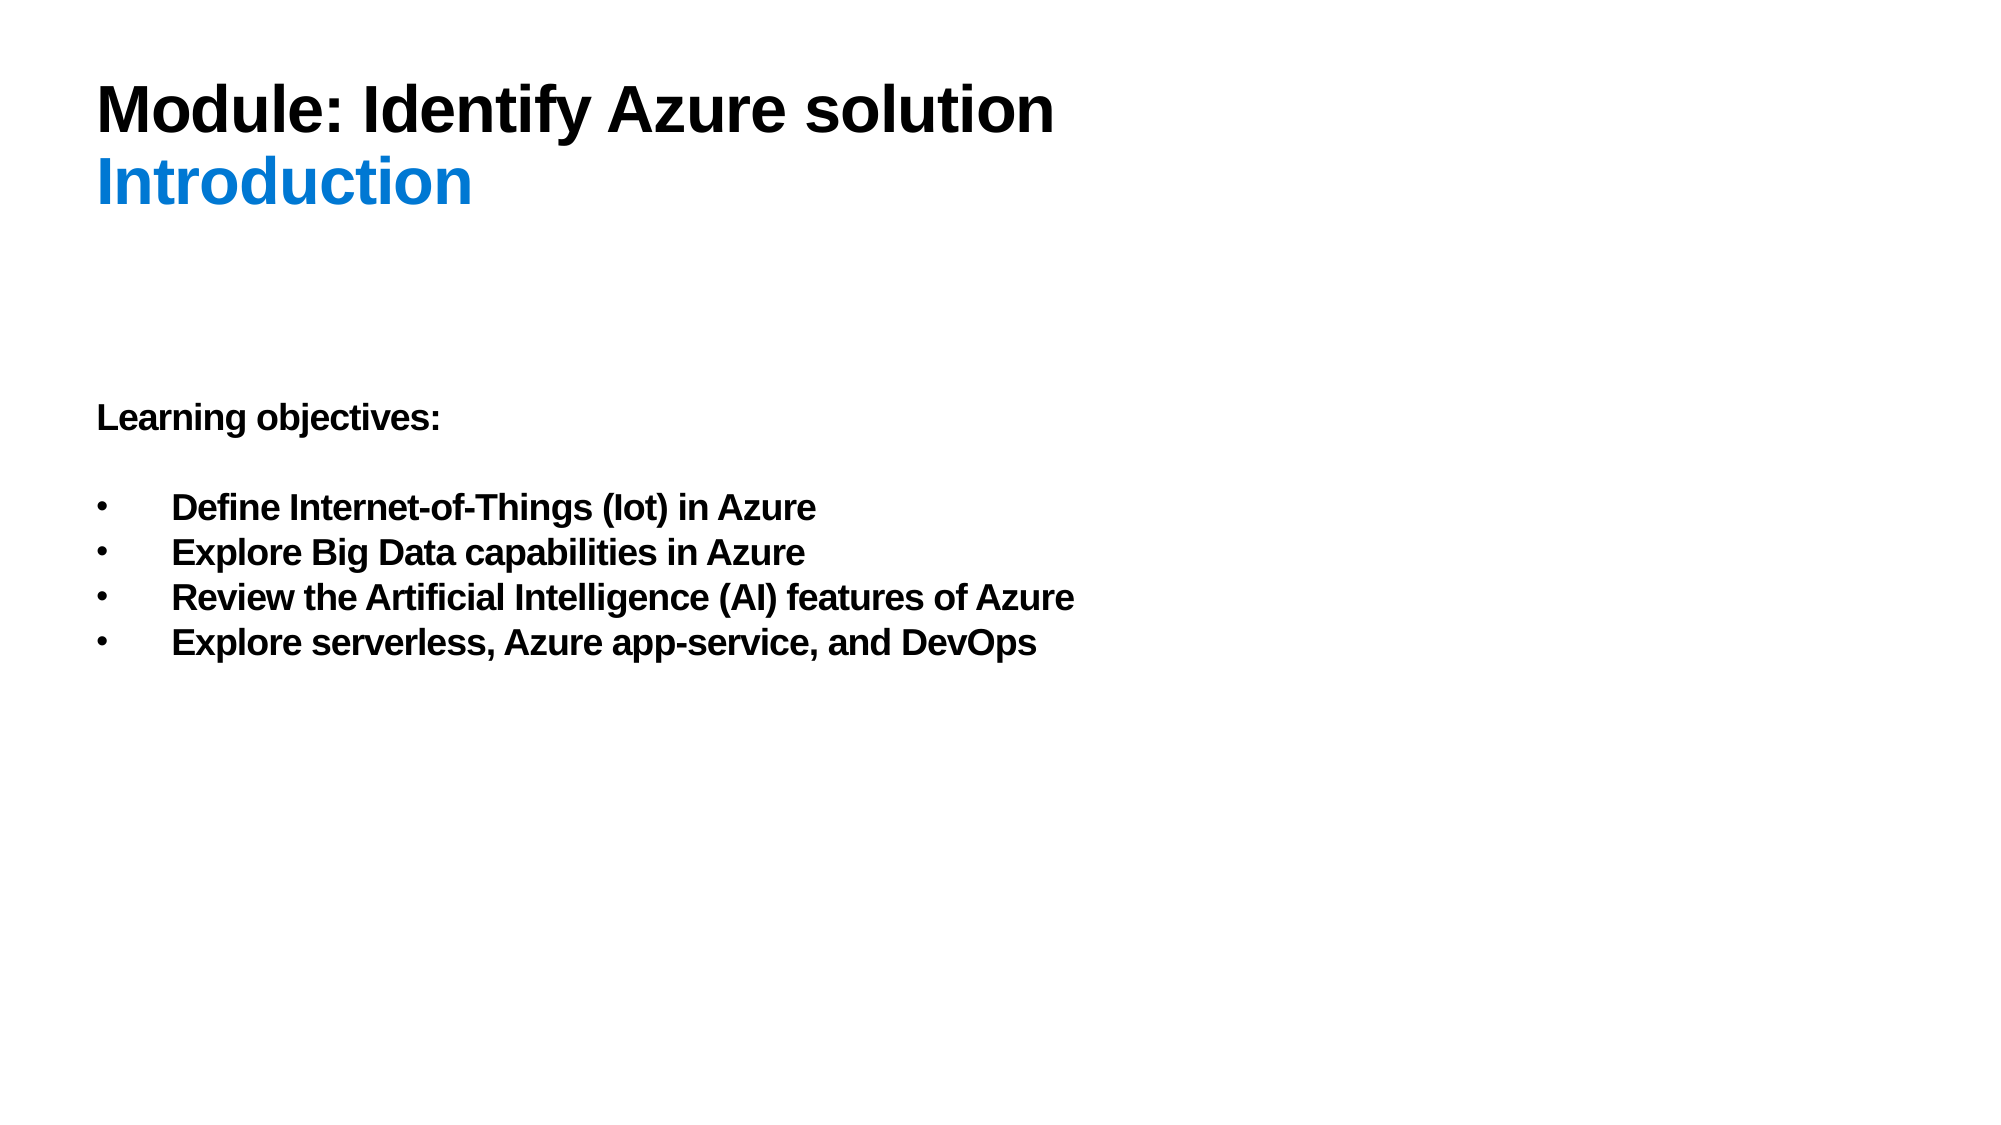

# Module: Identify Azure solution Introduction
Learning objectives:

Define Internet-of-Things (Iot) in Azure
Explore Big Data capabilities in Azure
Review the Artificial Intelligence (AI) features of Azure
Explore serverless, Azure app-service, and DevOps